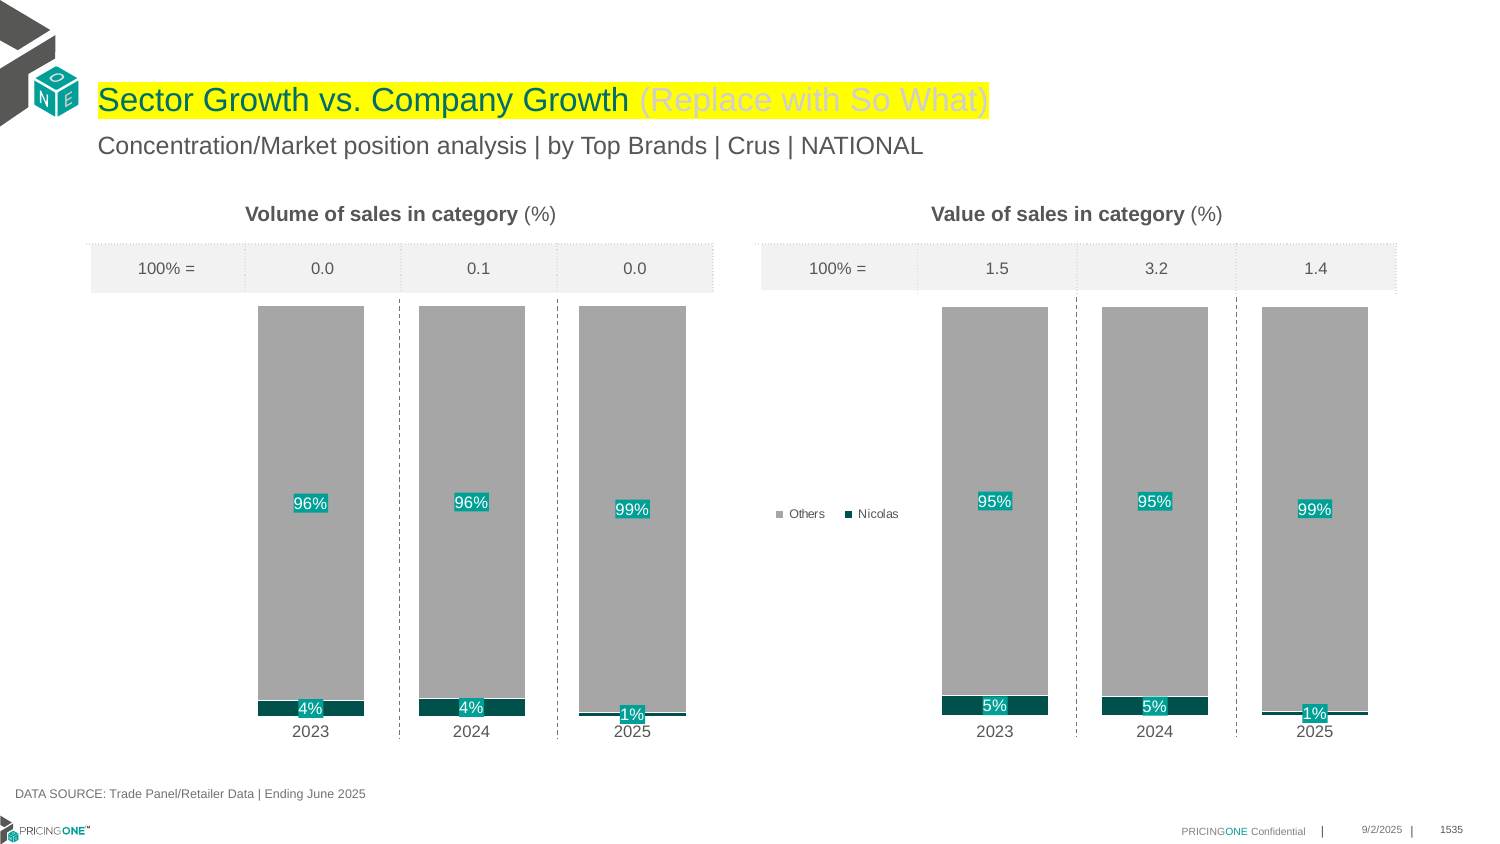

# Sector Growth vs. Company Growth (Replace with So What)
Concentration/Market position analysis | by Top Brands | Crus | NATIONAL
| Volume of sales in category (%) |  |  |  |
| --- | --- | --- | --- |
| 100% = | 0.0 | 0.1 | 0.0 |
| Value of sales in category (%) |  |  |  |
| --- | --- | --- | --- |
| 100% = | 1.5 | 3.2 | 1.4 |

### Chart

| Category | Nicolas | Others |
|---|---|---|
| 2023 | 0.03779666744651538 | 0.9622033325534847 |
| 2024 | 0.0431516641167766 | 0.9568483358832233 |
| 2025 | 0.009289021261537554 | 0.9907109787384625 |

### Chart

| Category | Nicolas | Others |
|---|---|---|
| 2023 | 0.04882557825566044 | 0.9511744217443395 |
| 2024 | 0.04707957189332066 | 0.9529204281066794 |
| 2025 | 0.010804938475149378 | 0.9891950615248506 |
DATA SOURCE: Trade Panel/Retailer Data | Ending June 2025

9/2/2025
1535